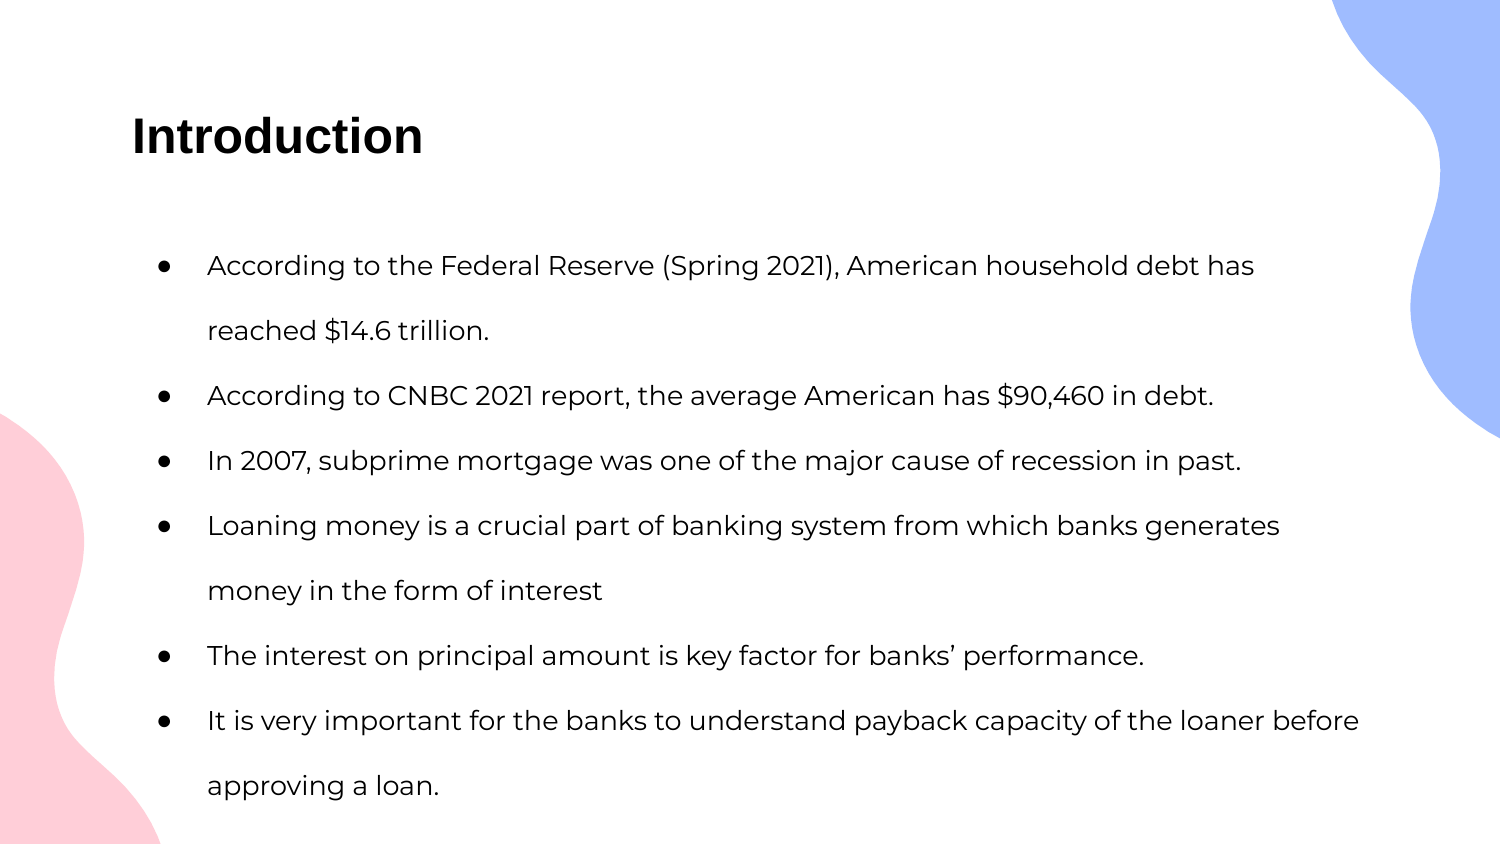

# Introduction
According to the Federal Reserve (Spring 2021), American household debt has reached $14.6 trillion.
According to CNBC 2021 report, the average American has $90,460 in debt.
In 2007, subprime mortgage was one of the major cause of recession in past.
Loaning money is a crucial part of banking system from which banks generates money in the form of interest
The interest on principal amount is key factor for banks’ performance.
It is very important for the banks to understand payback capacity of the loaner before approving a loan.